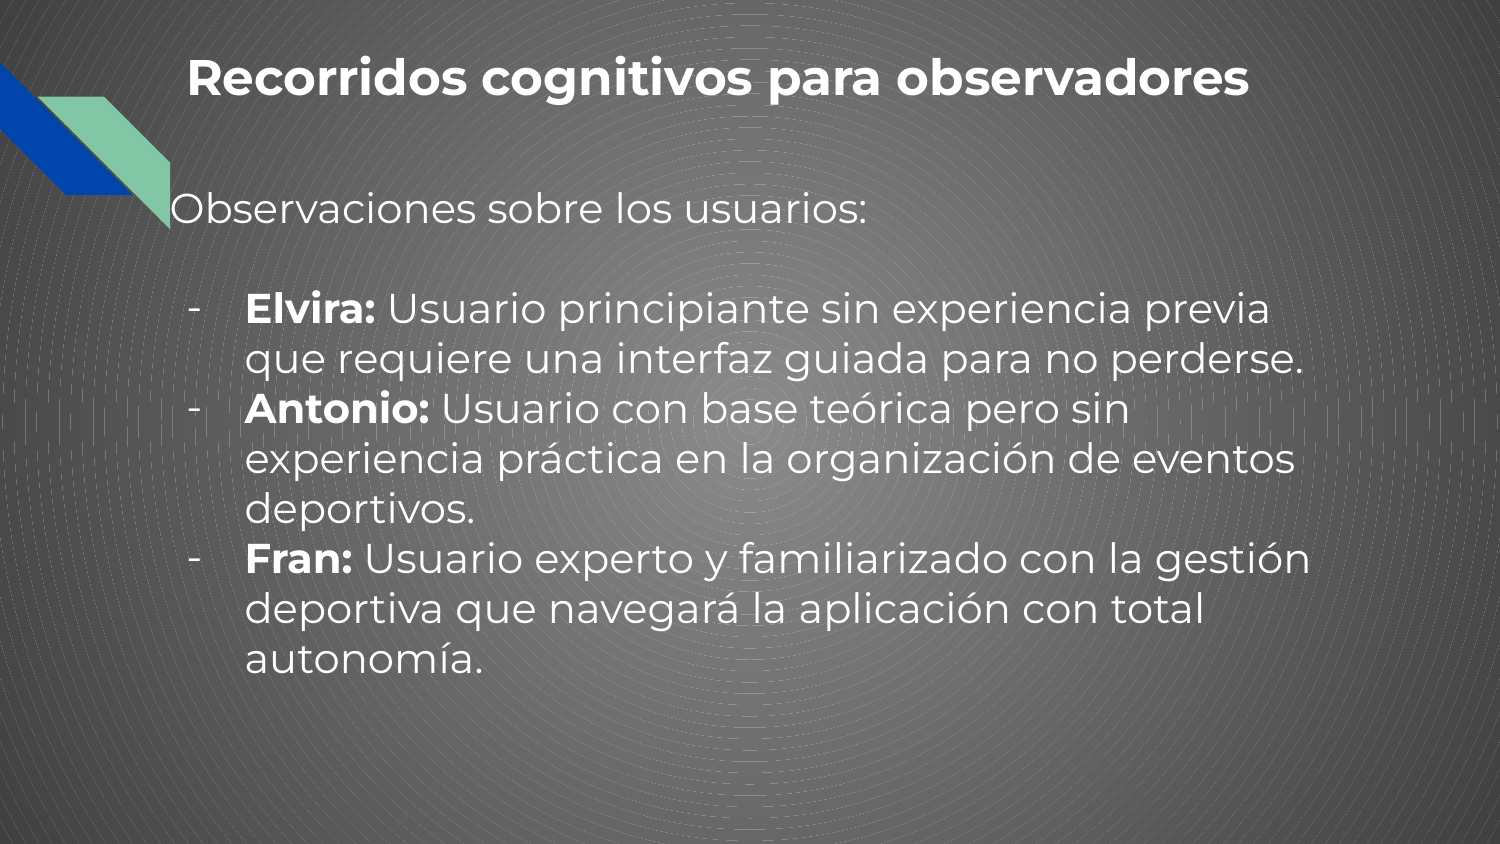

# Recorridos cognitivos para observadores
Observaciones sobre los usuarios:

Elvira: Usuario principiante sin experiencia previa que requiere una interfaz guiada para no perderse.
Antonio: Usuario con base teórica pero sin experiencia práctica en la organización de eventos deportivos.
Fran: Usuario experto y familiarizado con la gestión deportiva que navegará la aplicación con total autonomía.